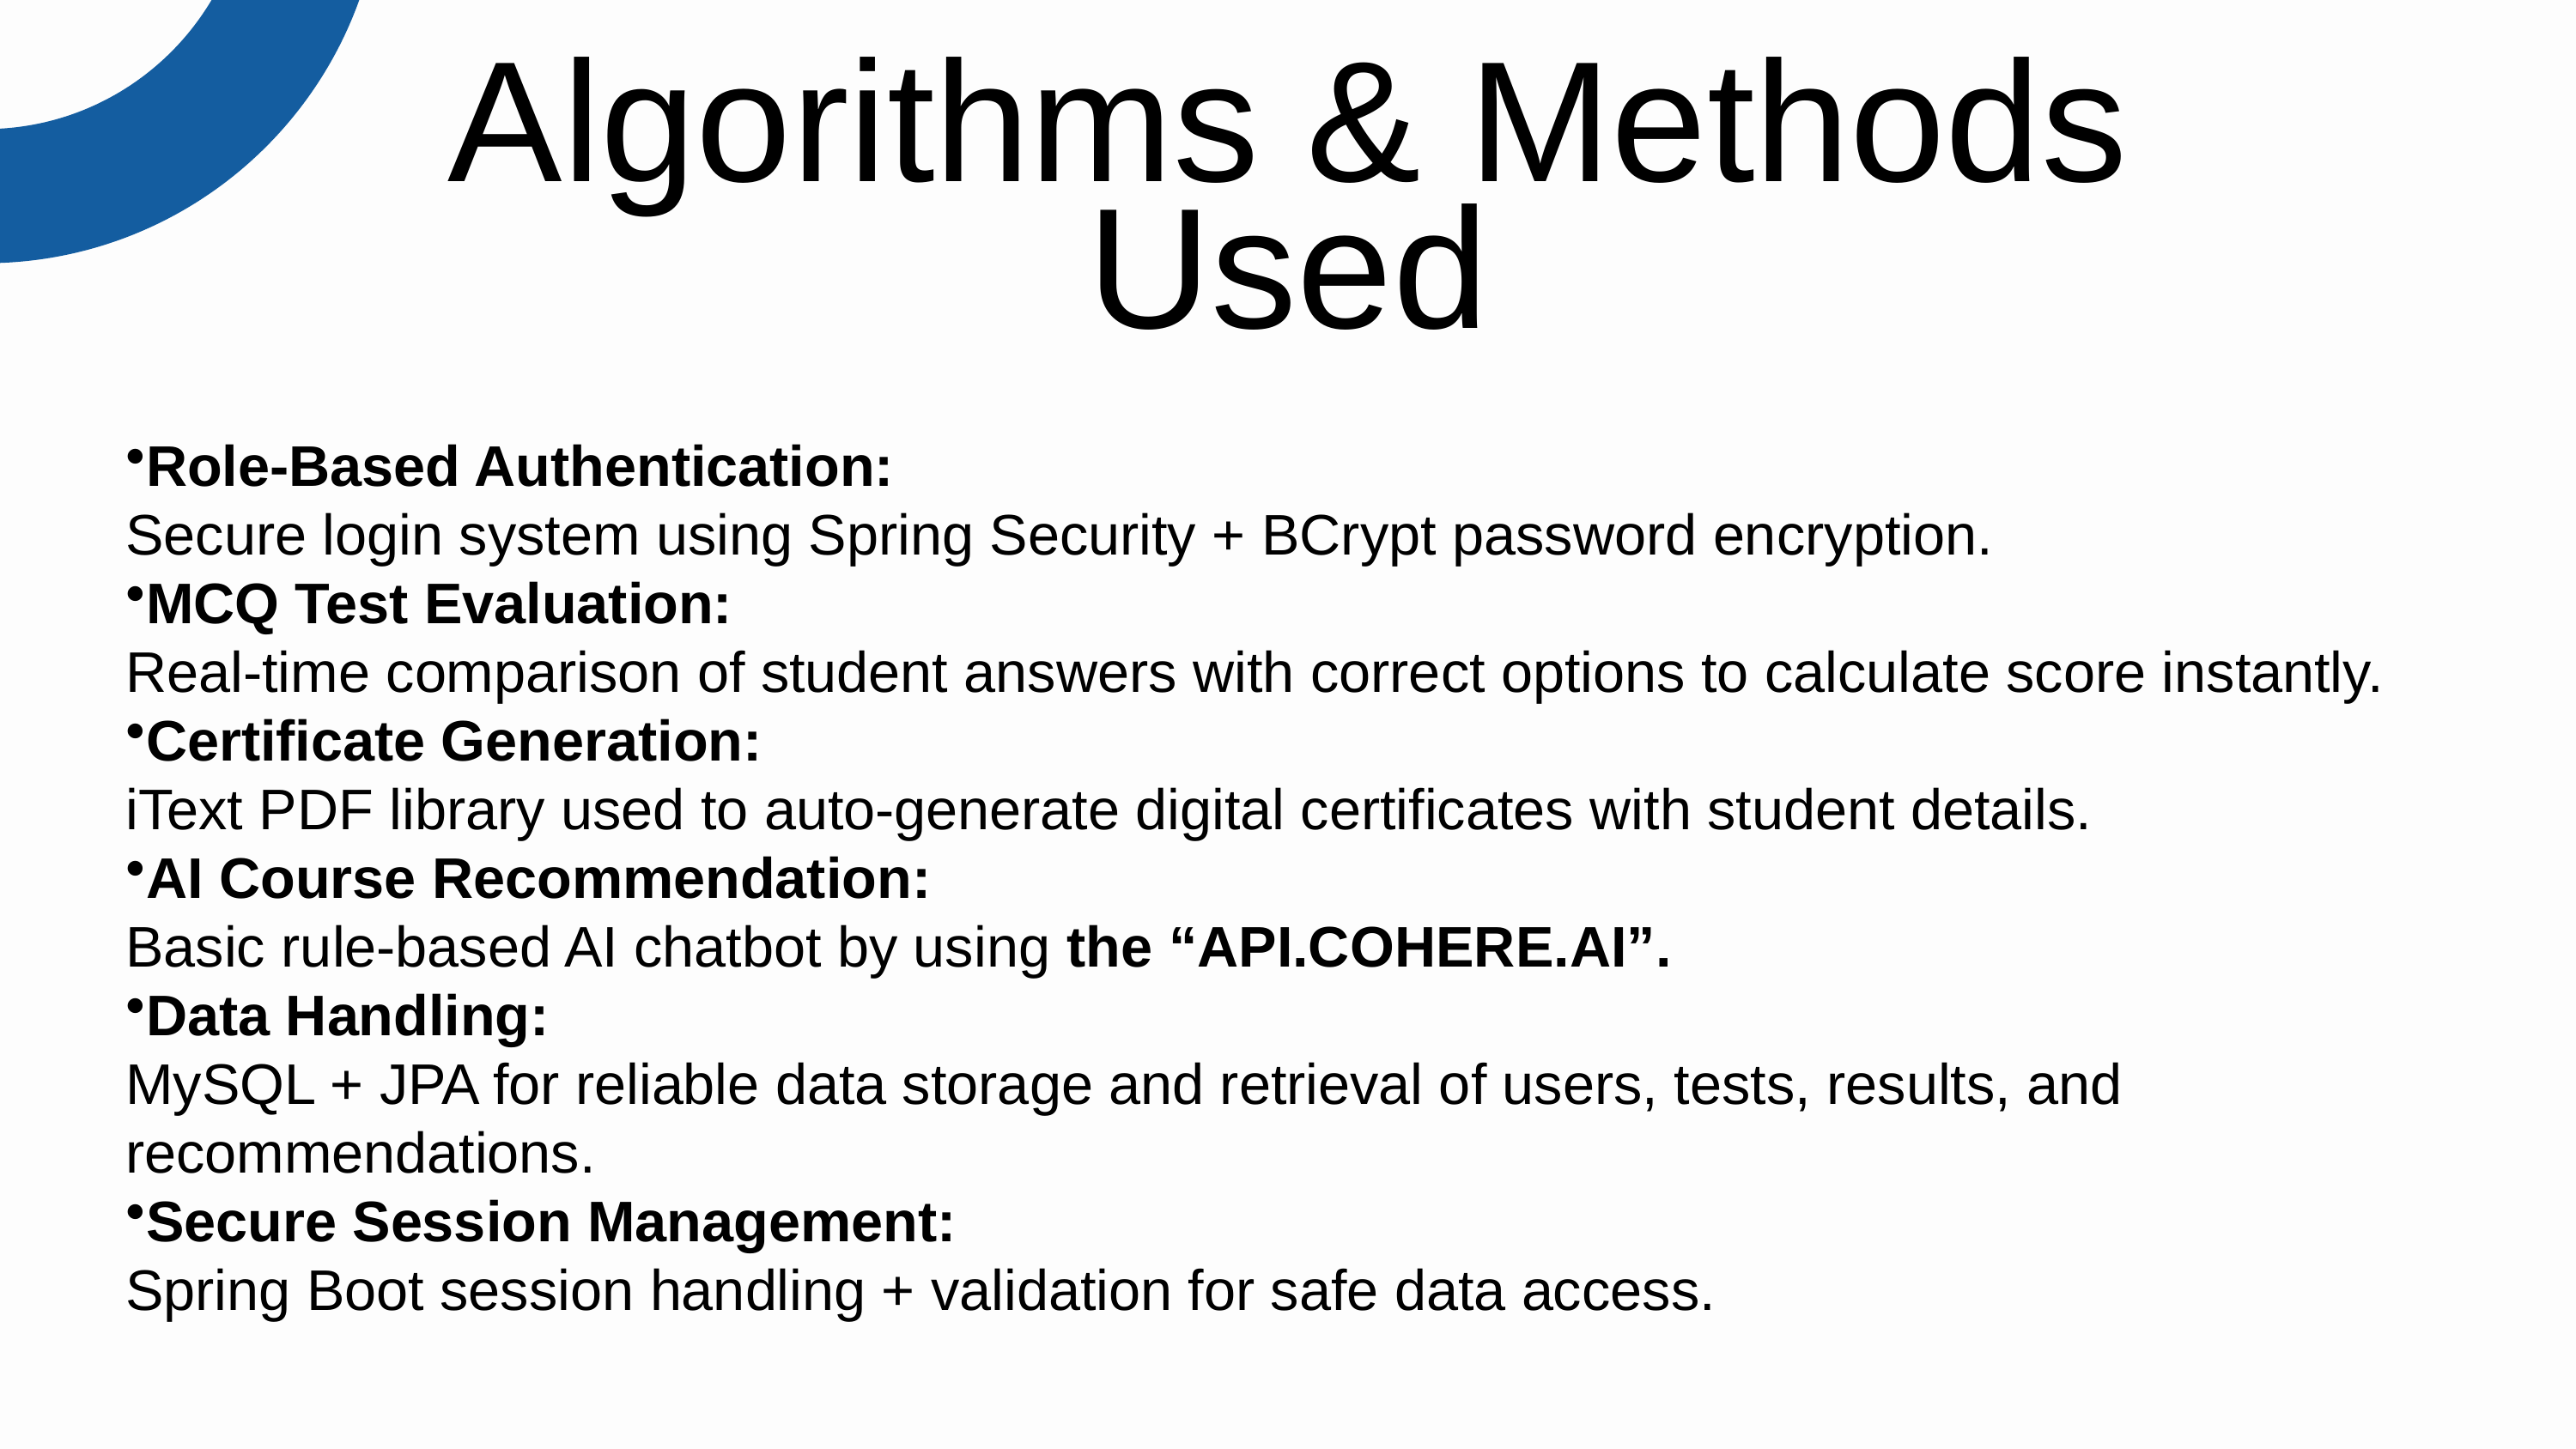

Algorithms & Methods Used
Role-Based Authentication:
Secure login system using Spring Security + BCrypt password encryption.
MCQ Test Evaluation:
Real-time comparison of student answers with correct options to calculate score instantly.
Certificate Generation:
iText PDF library used to auto-generate digital certificates with student details.
AI Course Recommendation:
Basic rule-based AI chatbot by using the “API.COHERE.AI”.
Data Handling:
MySQL + JPA for reliable data storage and retrieval of users, tests, results, and recommendations.
Secure Session Management:
Spring Boot session handling + validation for safe data access.